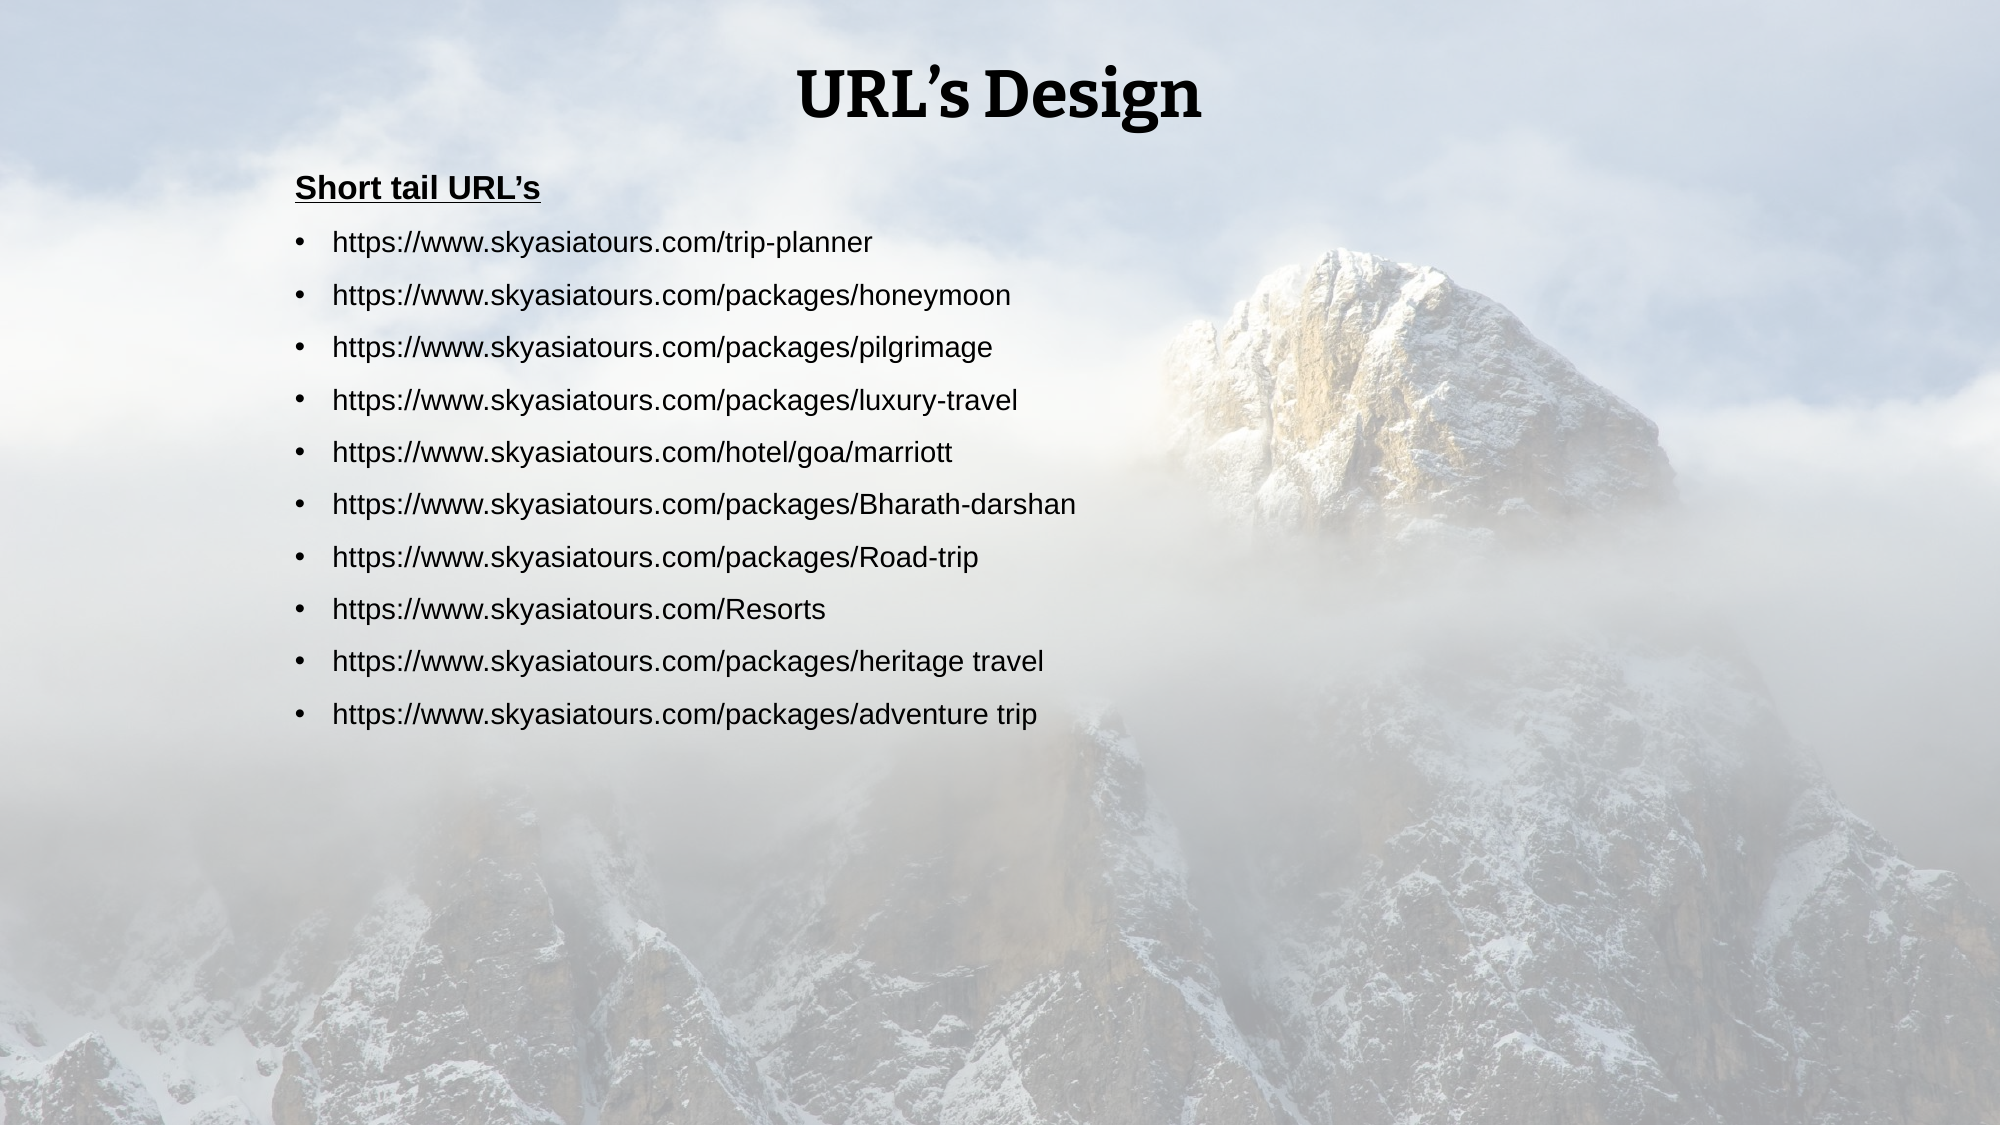

# URL’s Design
Short tail URL’s
https://www.skyasiatours.com/trip-planner
https://www.skyasiatours.com/packages/honeymoon
https://www.skyasiatours.com/packages/pilgrimage
https://www.skyasiatours.com/packages/luxury-travel
https://www.skyasiatours.com/hotel/goa/marriott
https://www.skyasiatours.com/packages/Bharath-darshan
https://www.skyasiatours.com/packages/Road-trip
https://www.skyasiatours.com/Resorts
https://www.skyasiatours.com/packages/heritage travel
https://www.skyasiatours.com/packages/adventure trip